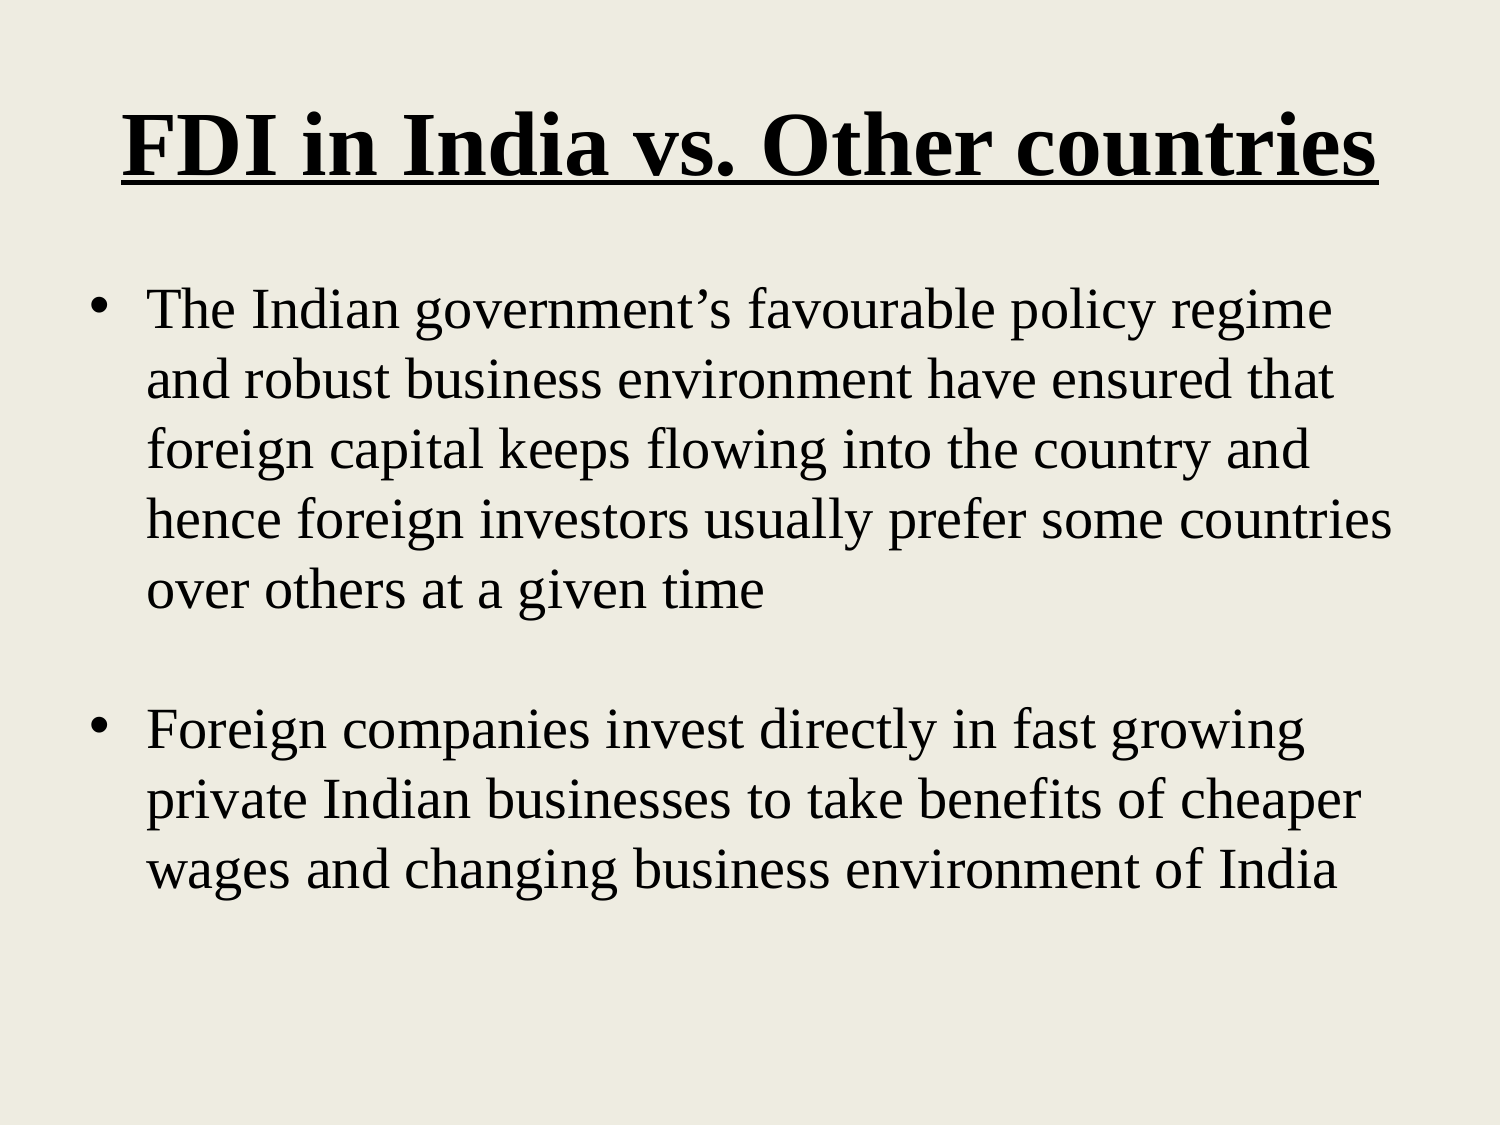

FDI in India vs. Other countries
The Indian government’s favourable policy regime and robust business environment have ensured that foreign capital keeps flowing into the country and hence foreign investors usually prefer some countries over others at a given time

Foreign companies invest directly in fast growing private Indian businesses to take benefits of cheaper wages and changing business environment of India